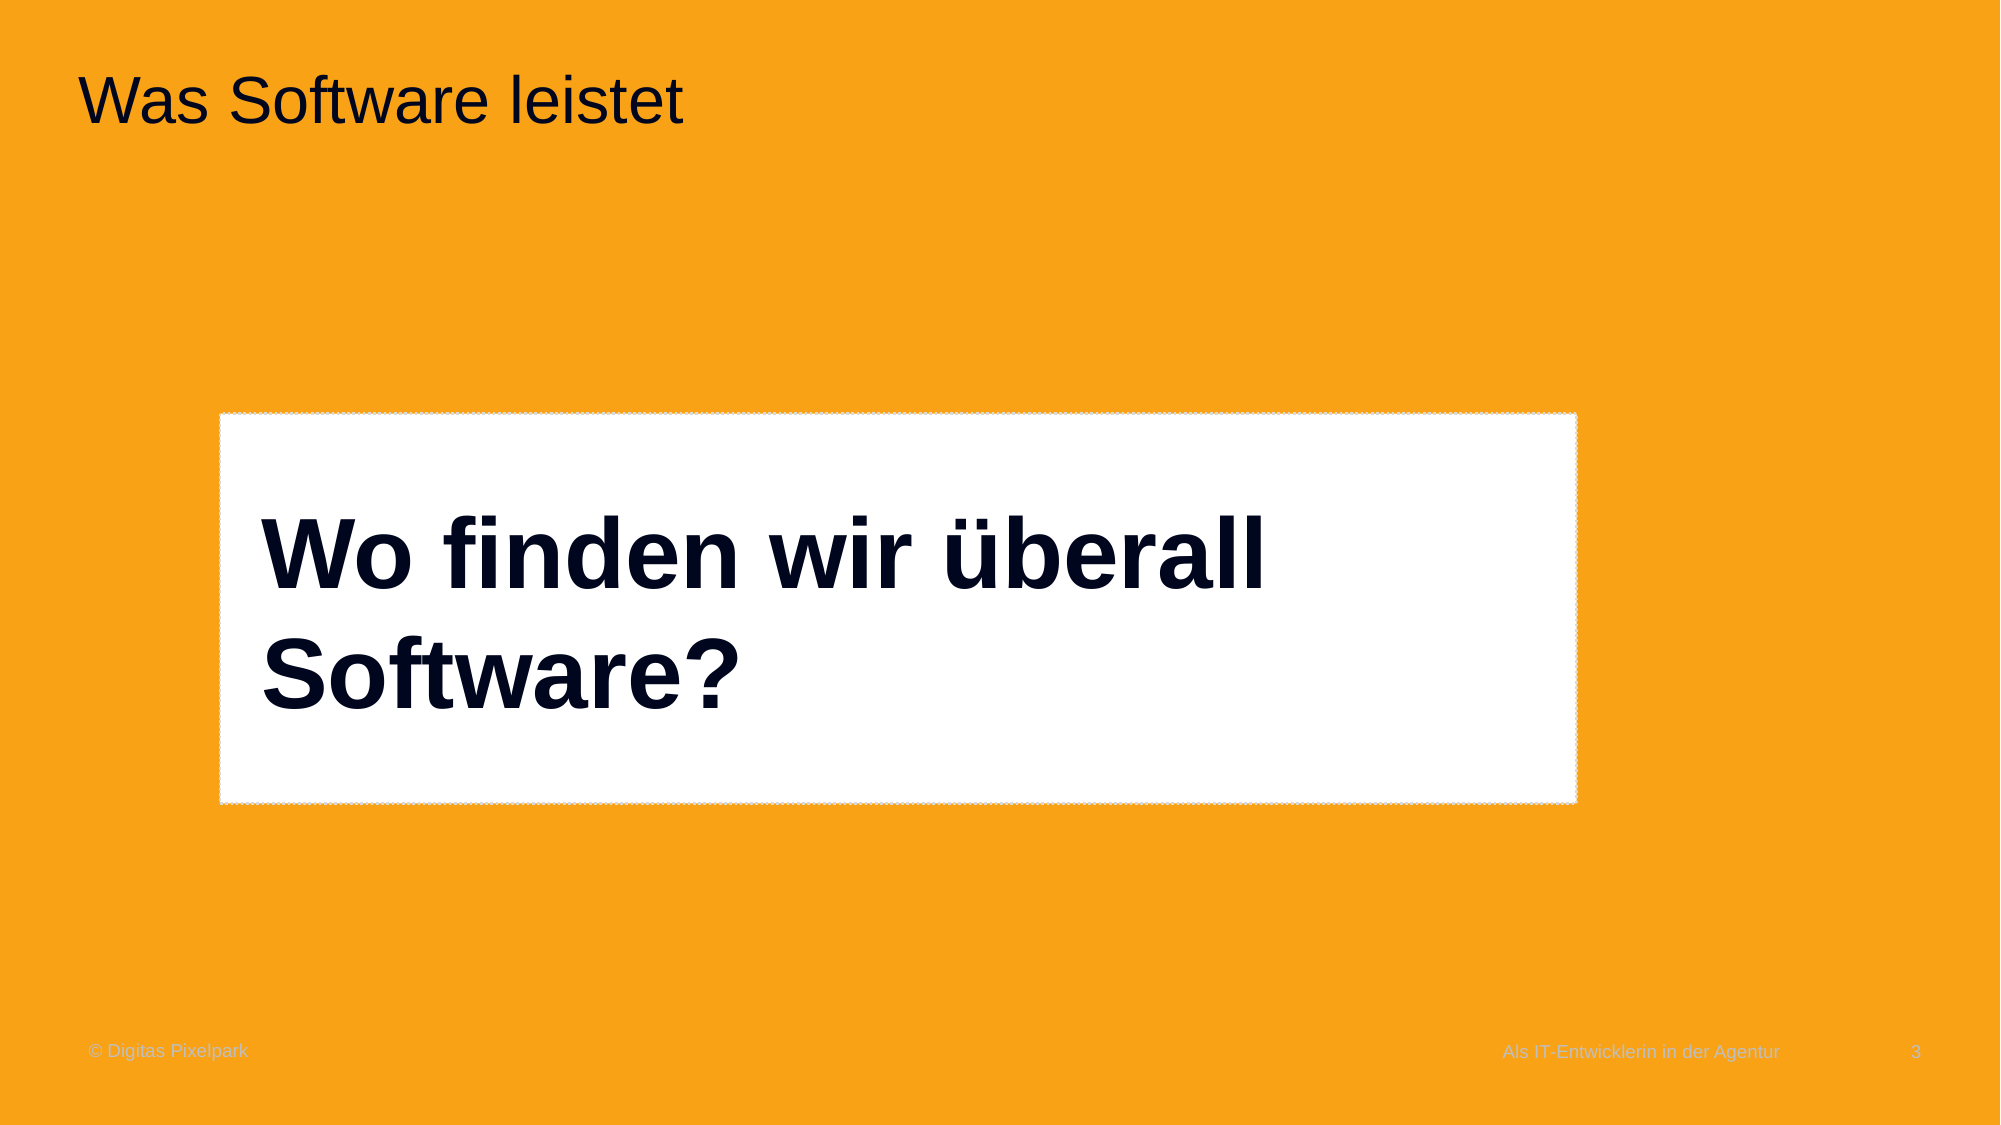

# Was Software leistet
Wo finden wir überall Software?

Als IT-Entwicklerin in der Agentur

3